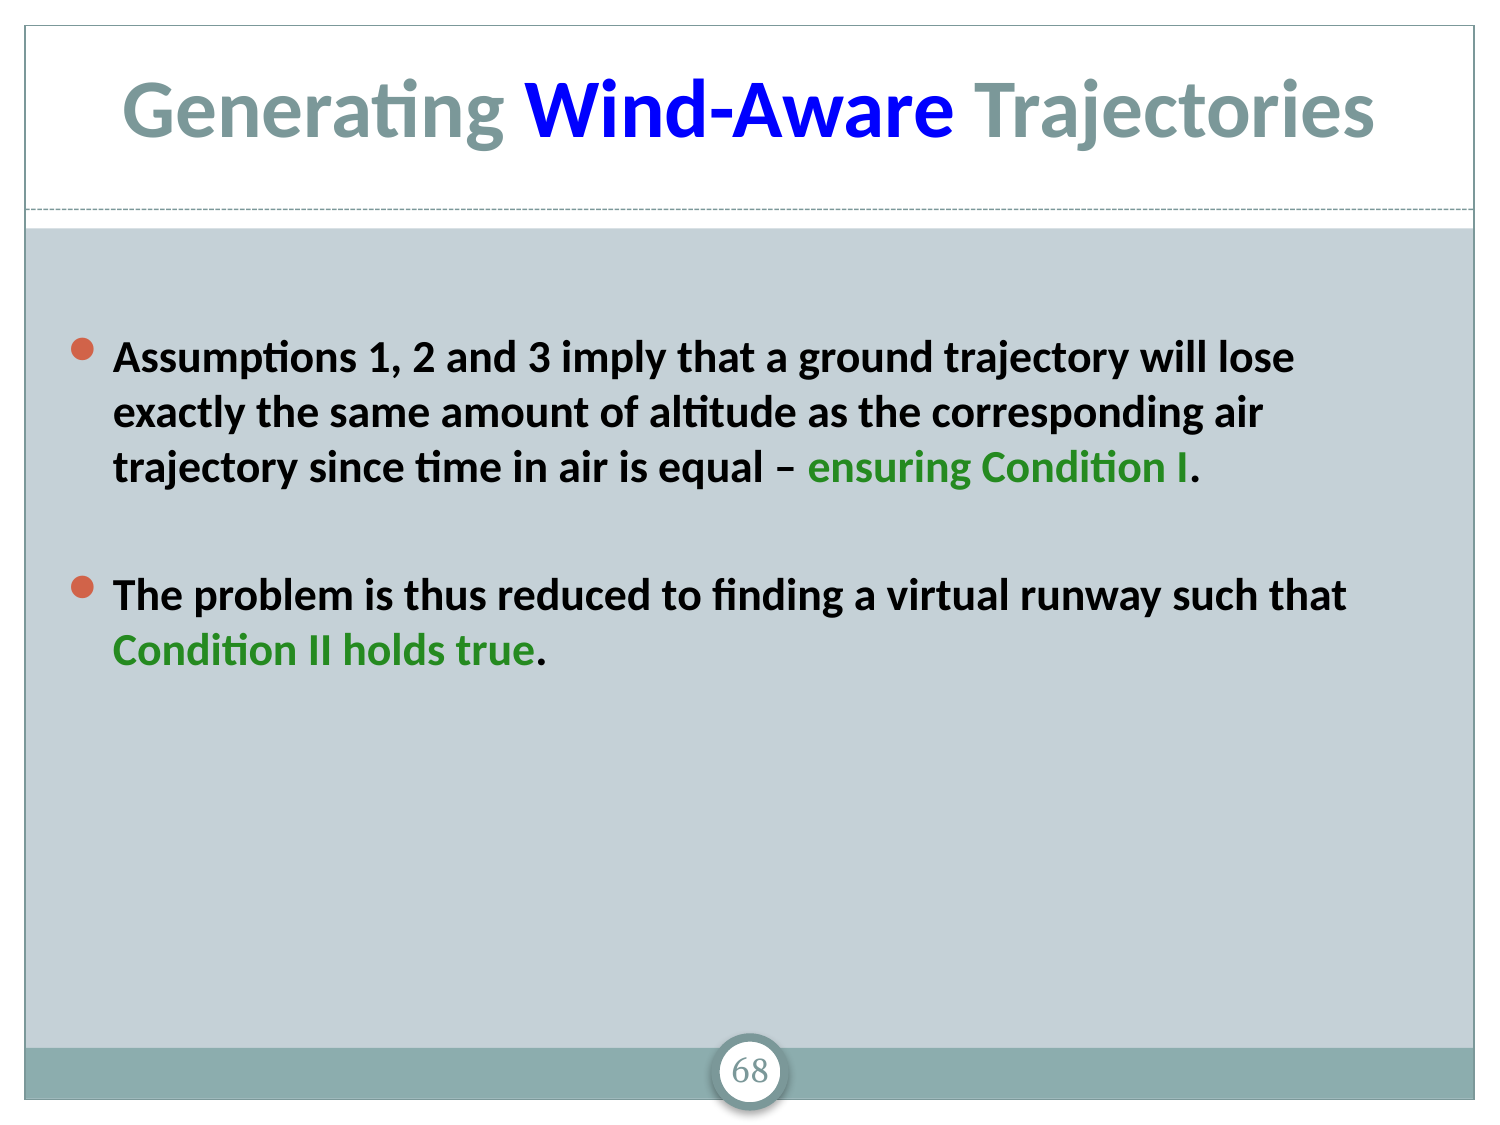

# Generating Wind-Aware Trajectories

Assumptions 1, 2 and 3 imply that a ground trajectory will lose exactly the same amount of altitude as the corresponding air trajectory since time in air is equal – ensuring Condition I.

The problem is thus reduced to finding a virtual runway such that Condition II holds true.

68